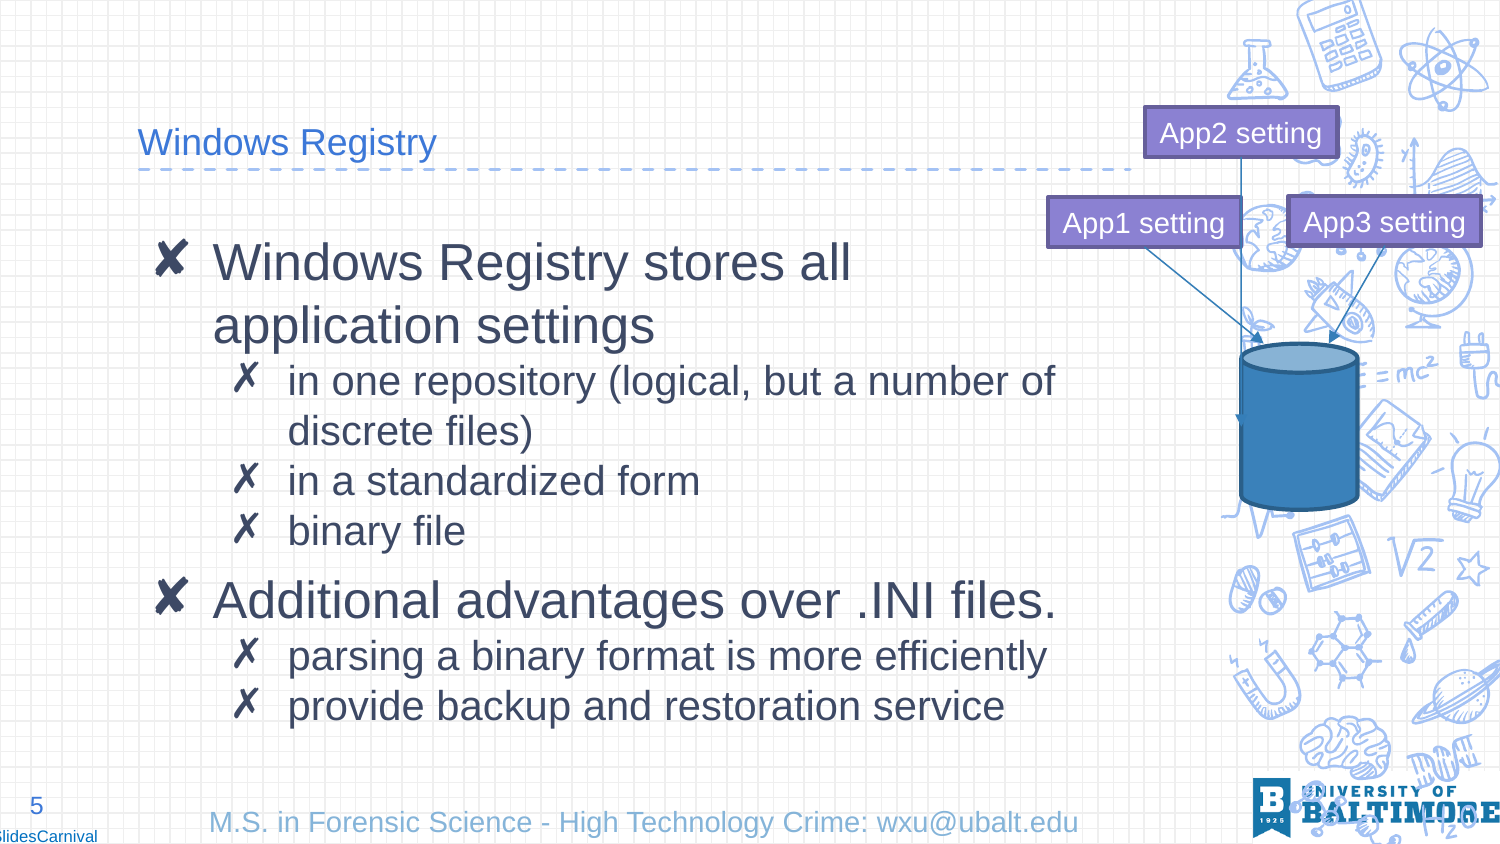

# Windows Registry
App2 setting
App3 setting
App1 setting
Windows Registry stores all application settings
in one repository (logical, but a number of discrete files)
in a standardized form
binary file
Additional advantages over .INI files.
parsing a binary format is more efficiently
provide backup and restoration service

5